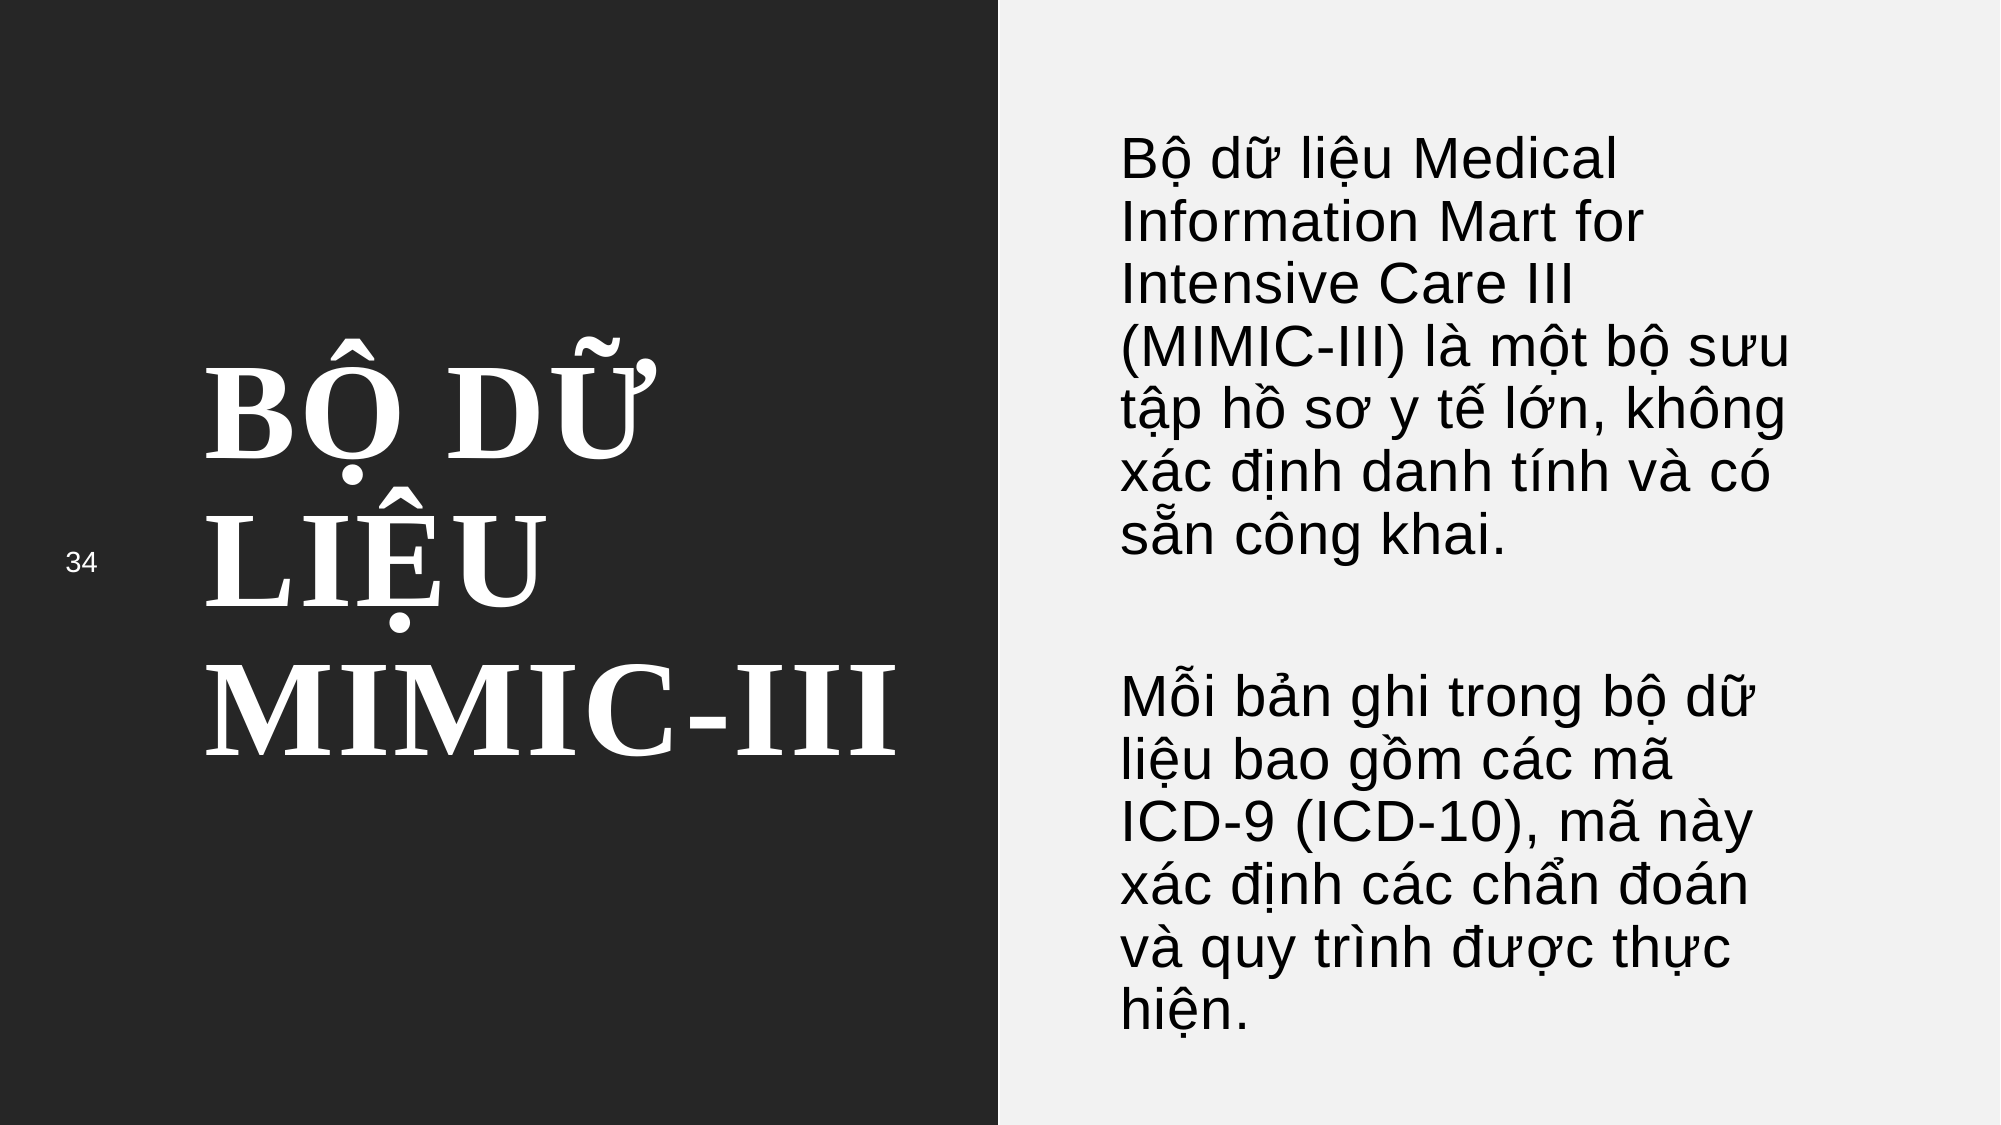

# Bộ dữ liệu mimic-iii
Bộ dữ liệu Medical Information Mart for Intensive Care III (MIMIC-III) là một bộ sưu tập hồ sơ y tế lớn, không xác định danh tính và có sẵn công khai.

Mỗi bản ghi trong bộ dữ liệu bao gồm các mã ICD-9 (ICD-10), mã này xác định các chẩn đoán và quy trình được thực hiện.
34